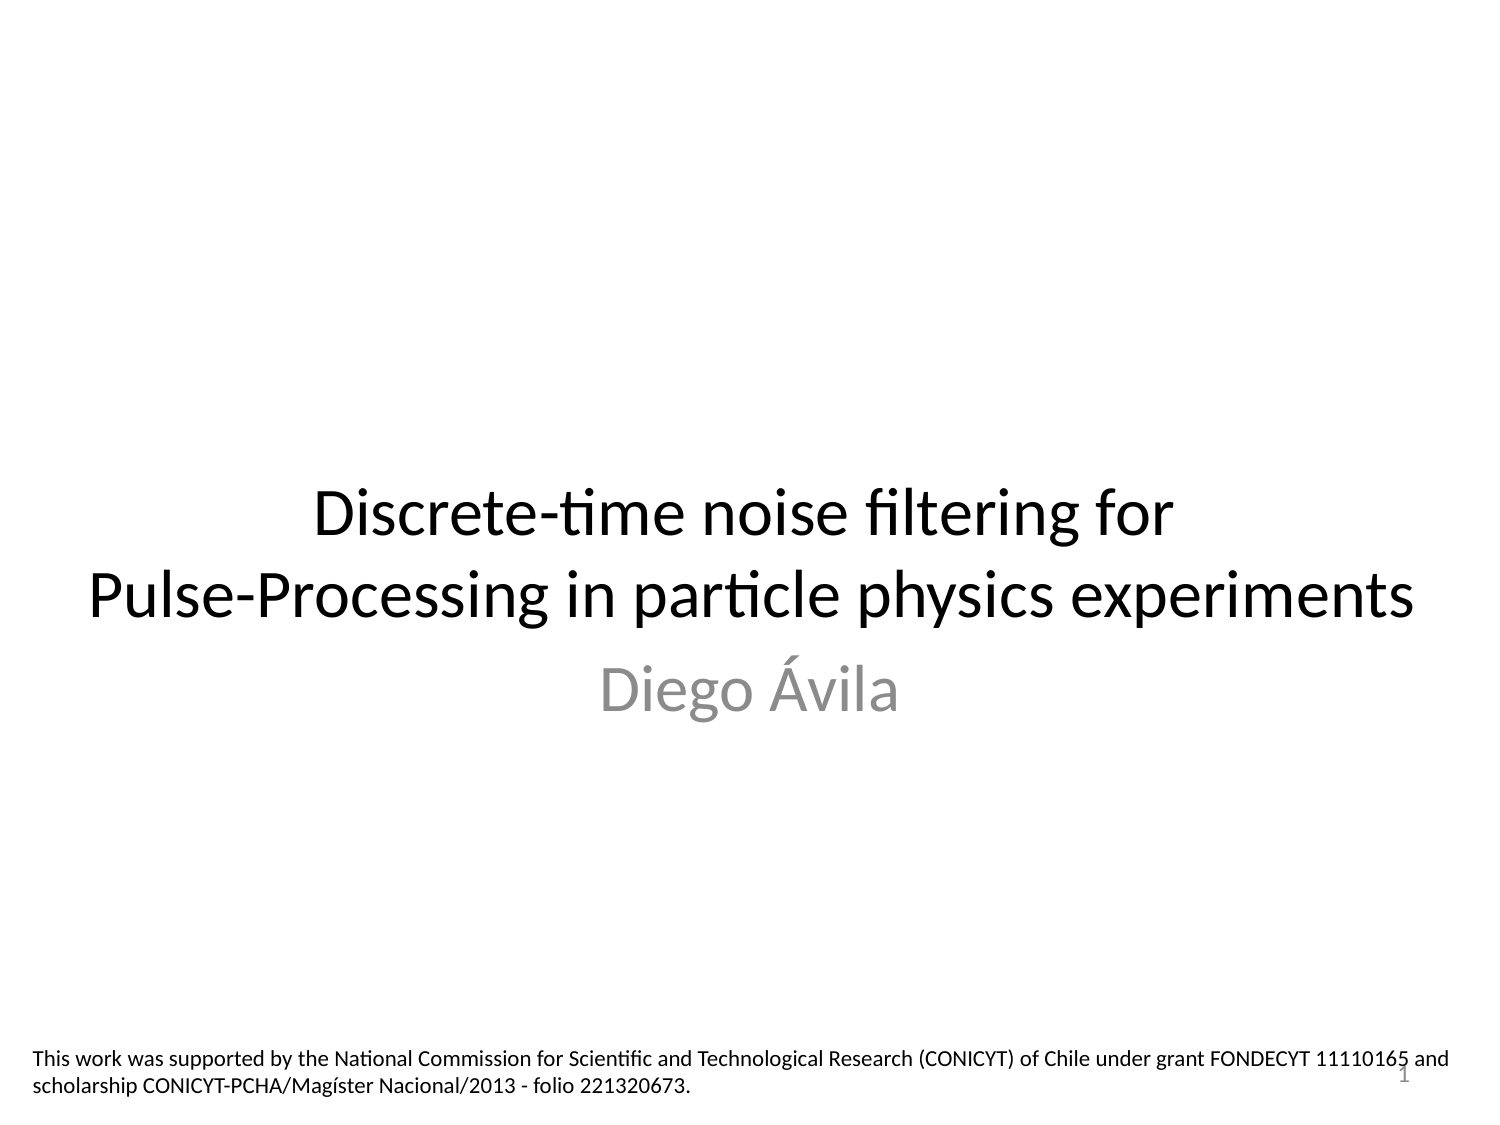

# Discrete-time noise filtering for Pulse-Processing in particle physics experiments
Diego Ávila
This work was supported by the National Commission for Scientific and Technological Research (CONICYT) of Chile under grant FONDECYT 11110165 and scholarship CONICYT-PCHA/Magíster Nacional/2013 - folio 221320673.
1